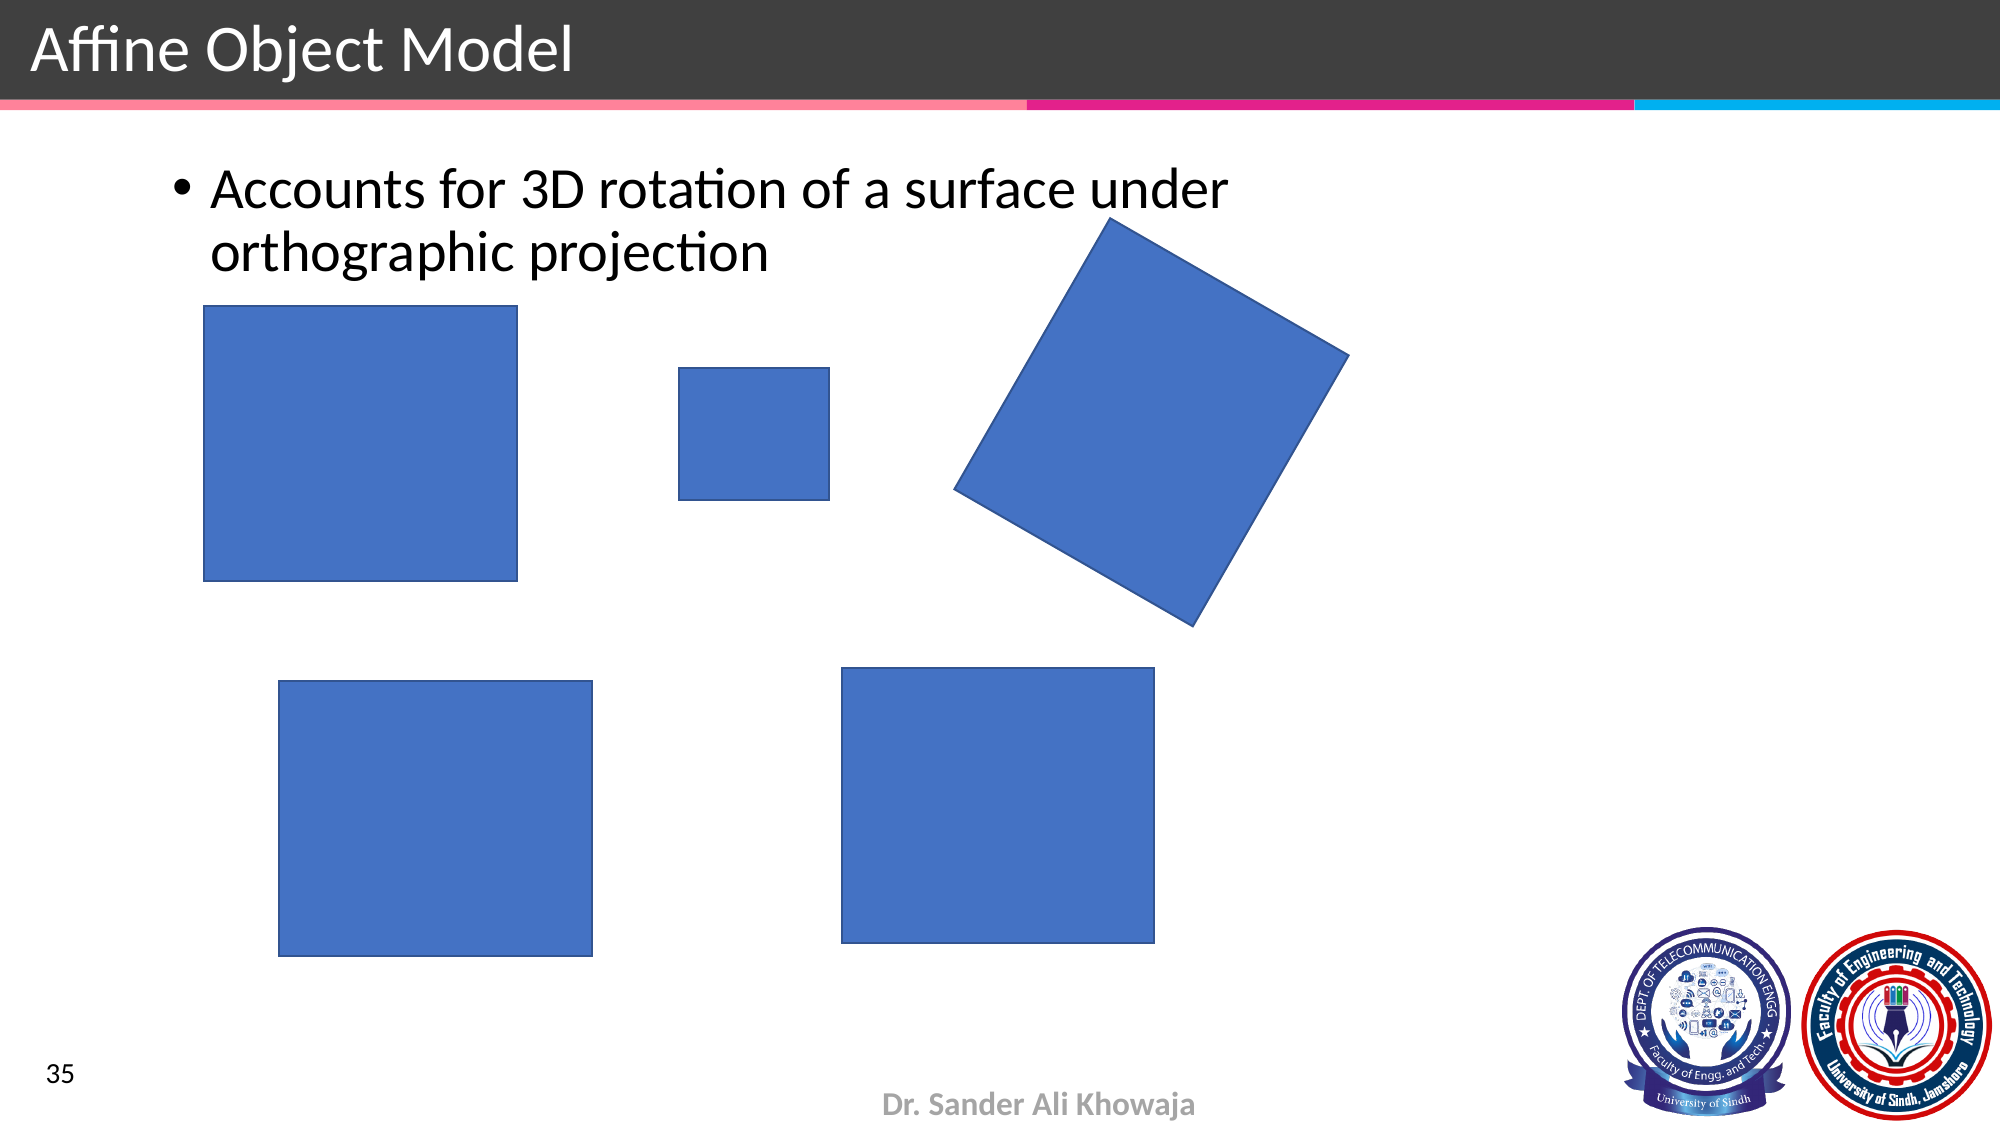

# Affine Object Model
Accounts for 3D rotation of a surface under orthographic projection

35